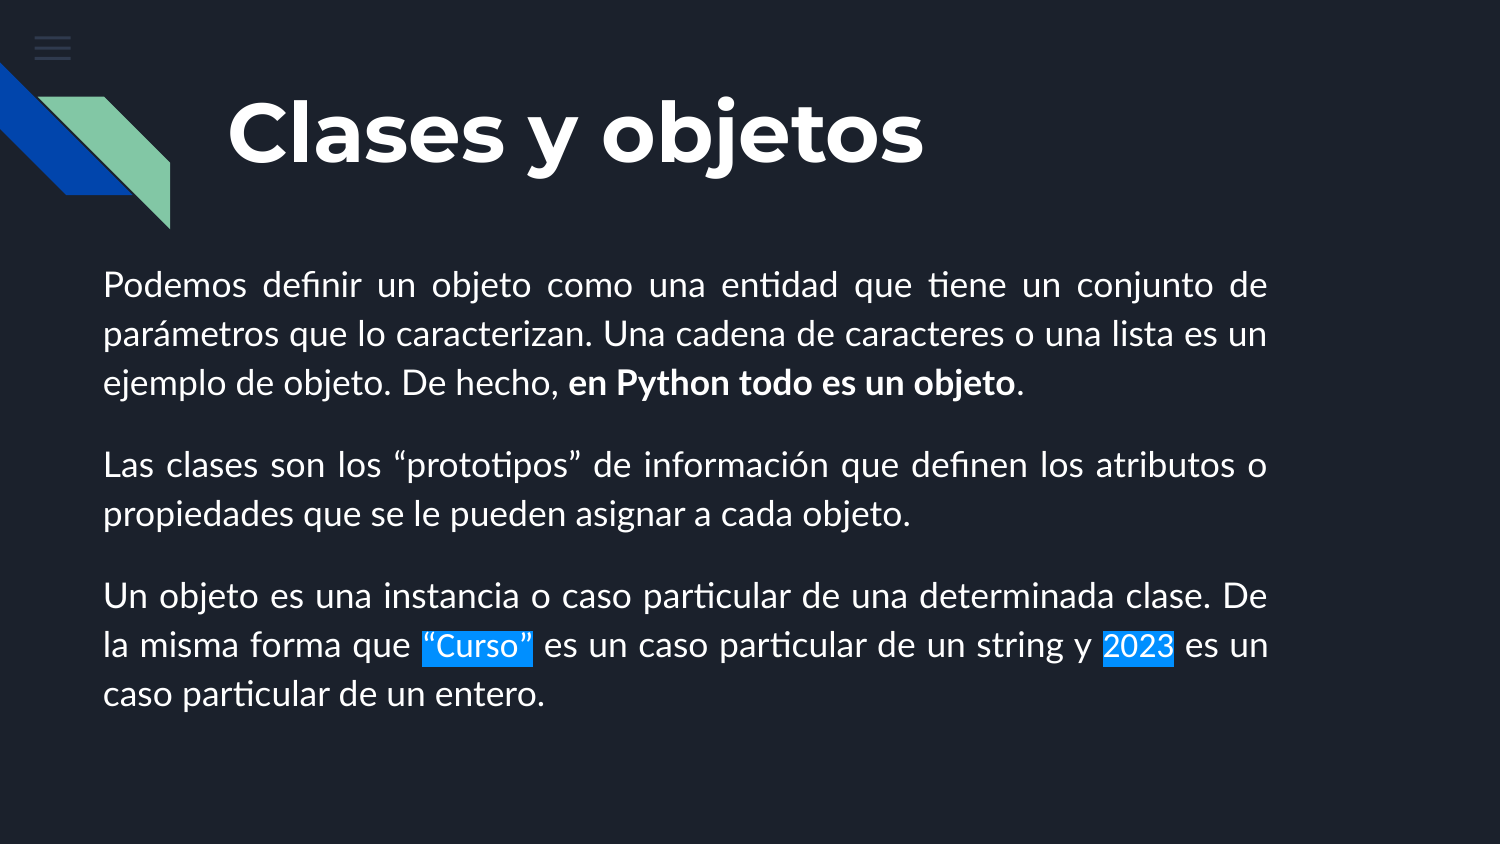

# Clases y objetos
Podemos definir un objeto como una entidad que tiene un conjunto de parámetros que lo caracterizan. Una cadena de caracteres o una lista es un ejemplo de objeto. De hecho, en Python todo es un objeto.
Las clases son los “prototipos” de información que definen los atributos o propiedades que se le pueden asignar a cada objeto.
Un objeto es una instancia o caso particular de una determinada clase. De la misma forma que “Curso” es un caso particular de un string y 2023 es un caso particular de un entero.